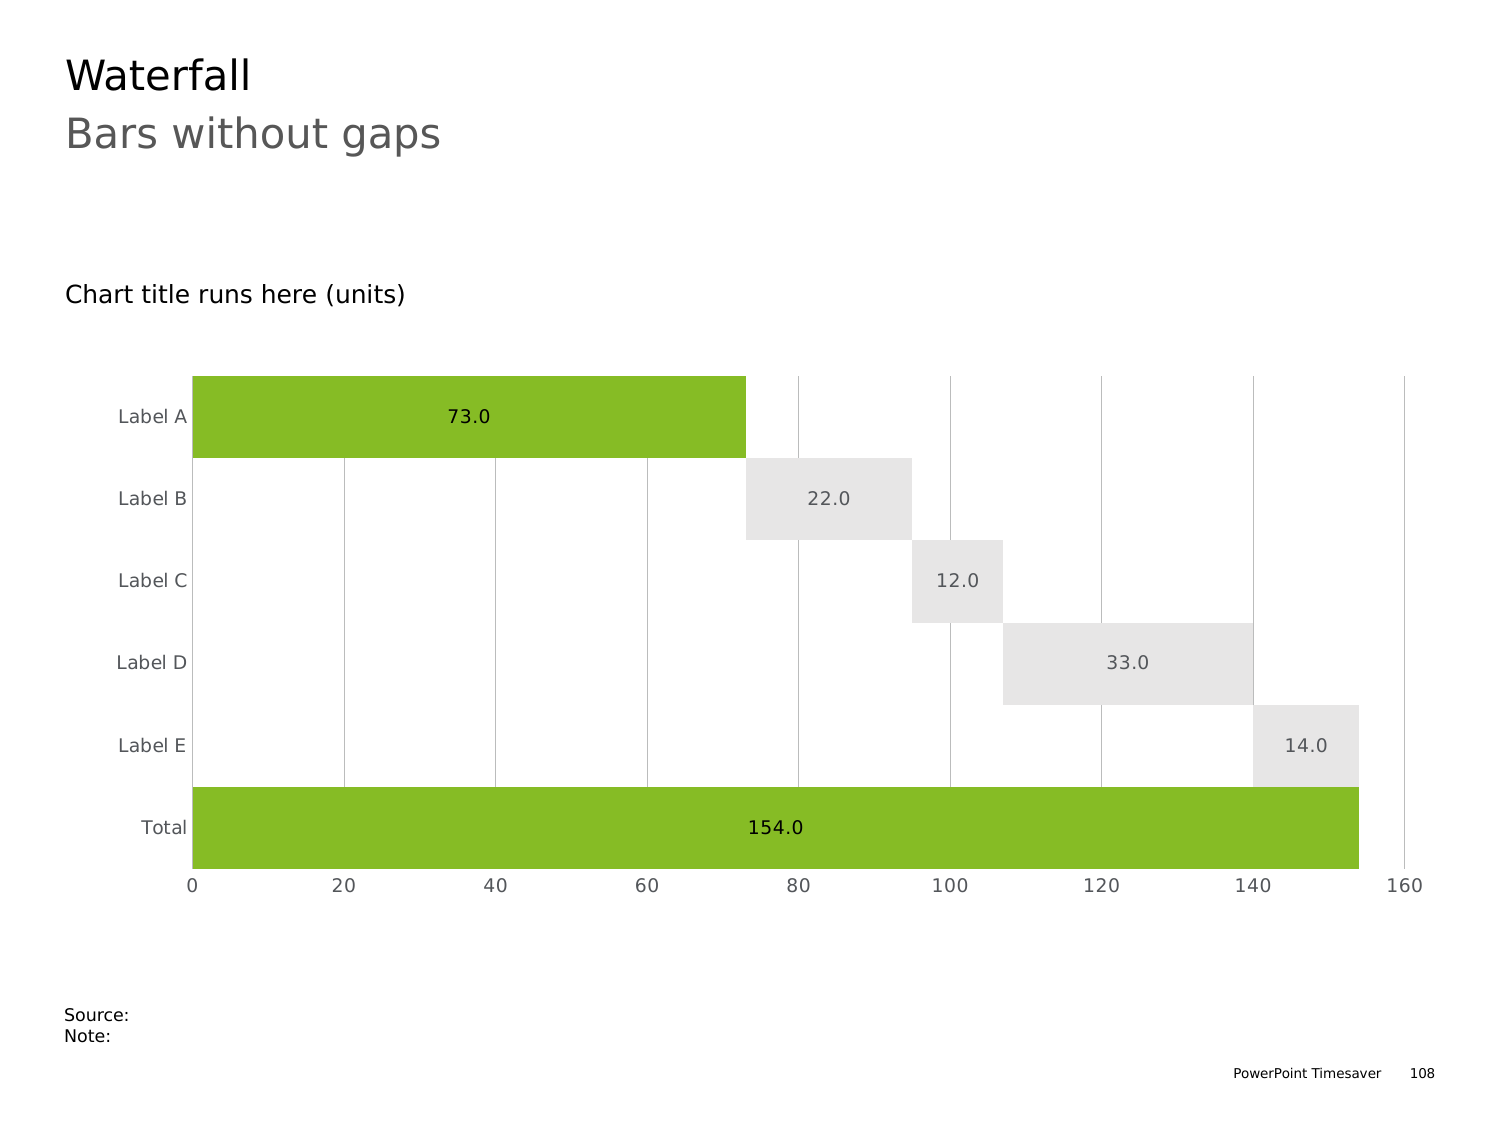

# Waterfall
Bars without gaps
Chart title runs here (units)

### Chart

| Category | Invisible | Gray | BLue |
|---|---|---|---|
| Total | None | None | 154.0 |
| Label E | 140.0 | 14.0 | None |
| Label D | 107.0 | 33.0 | None |
| Label C | 95.0 | 12.0 | None |
| Label B | 73.0 | 22.0 | None |
| Label A | None | None | 73.0 |
Source:
Note: